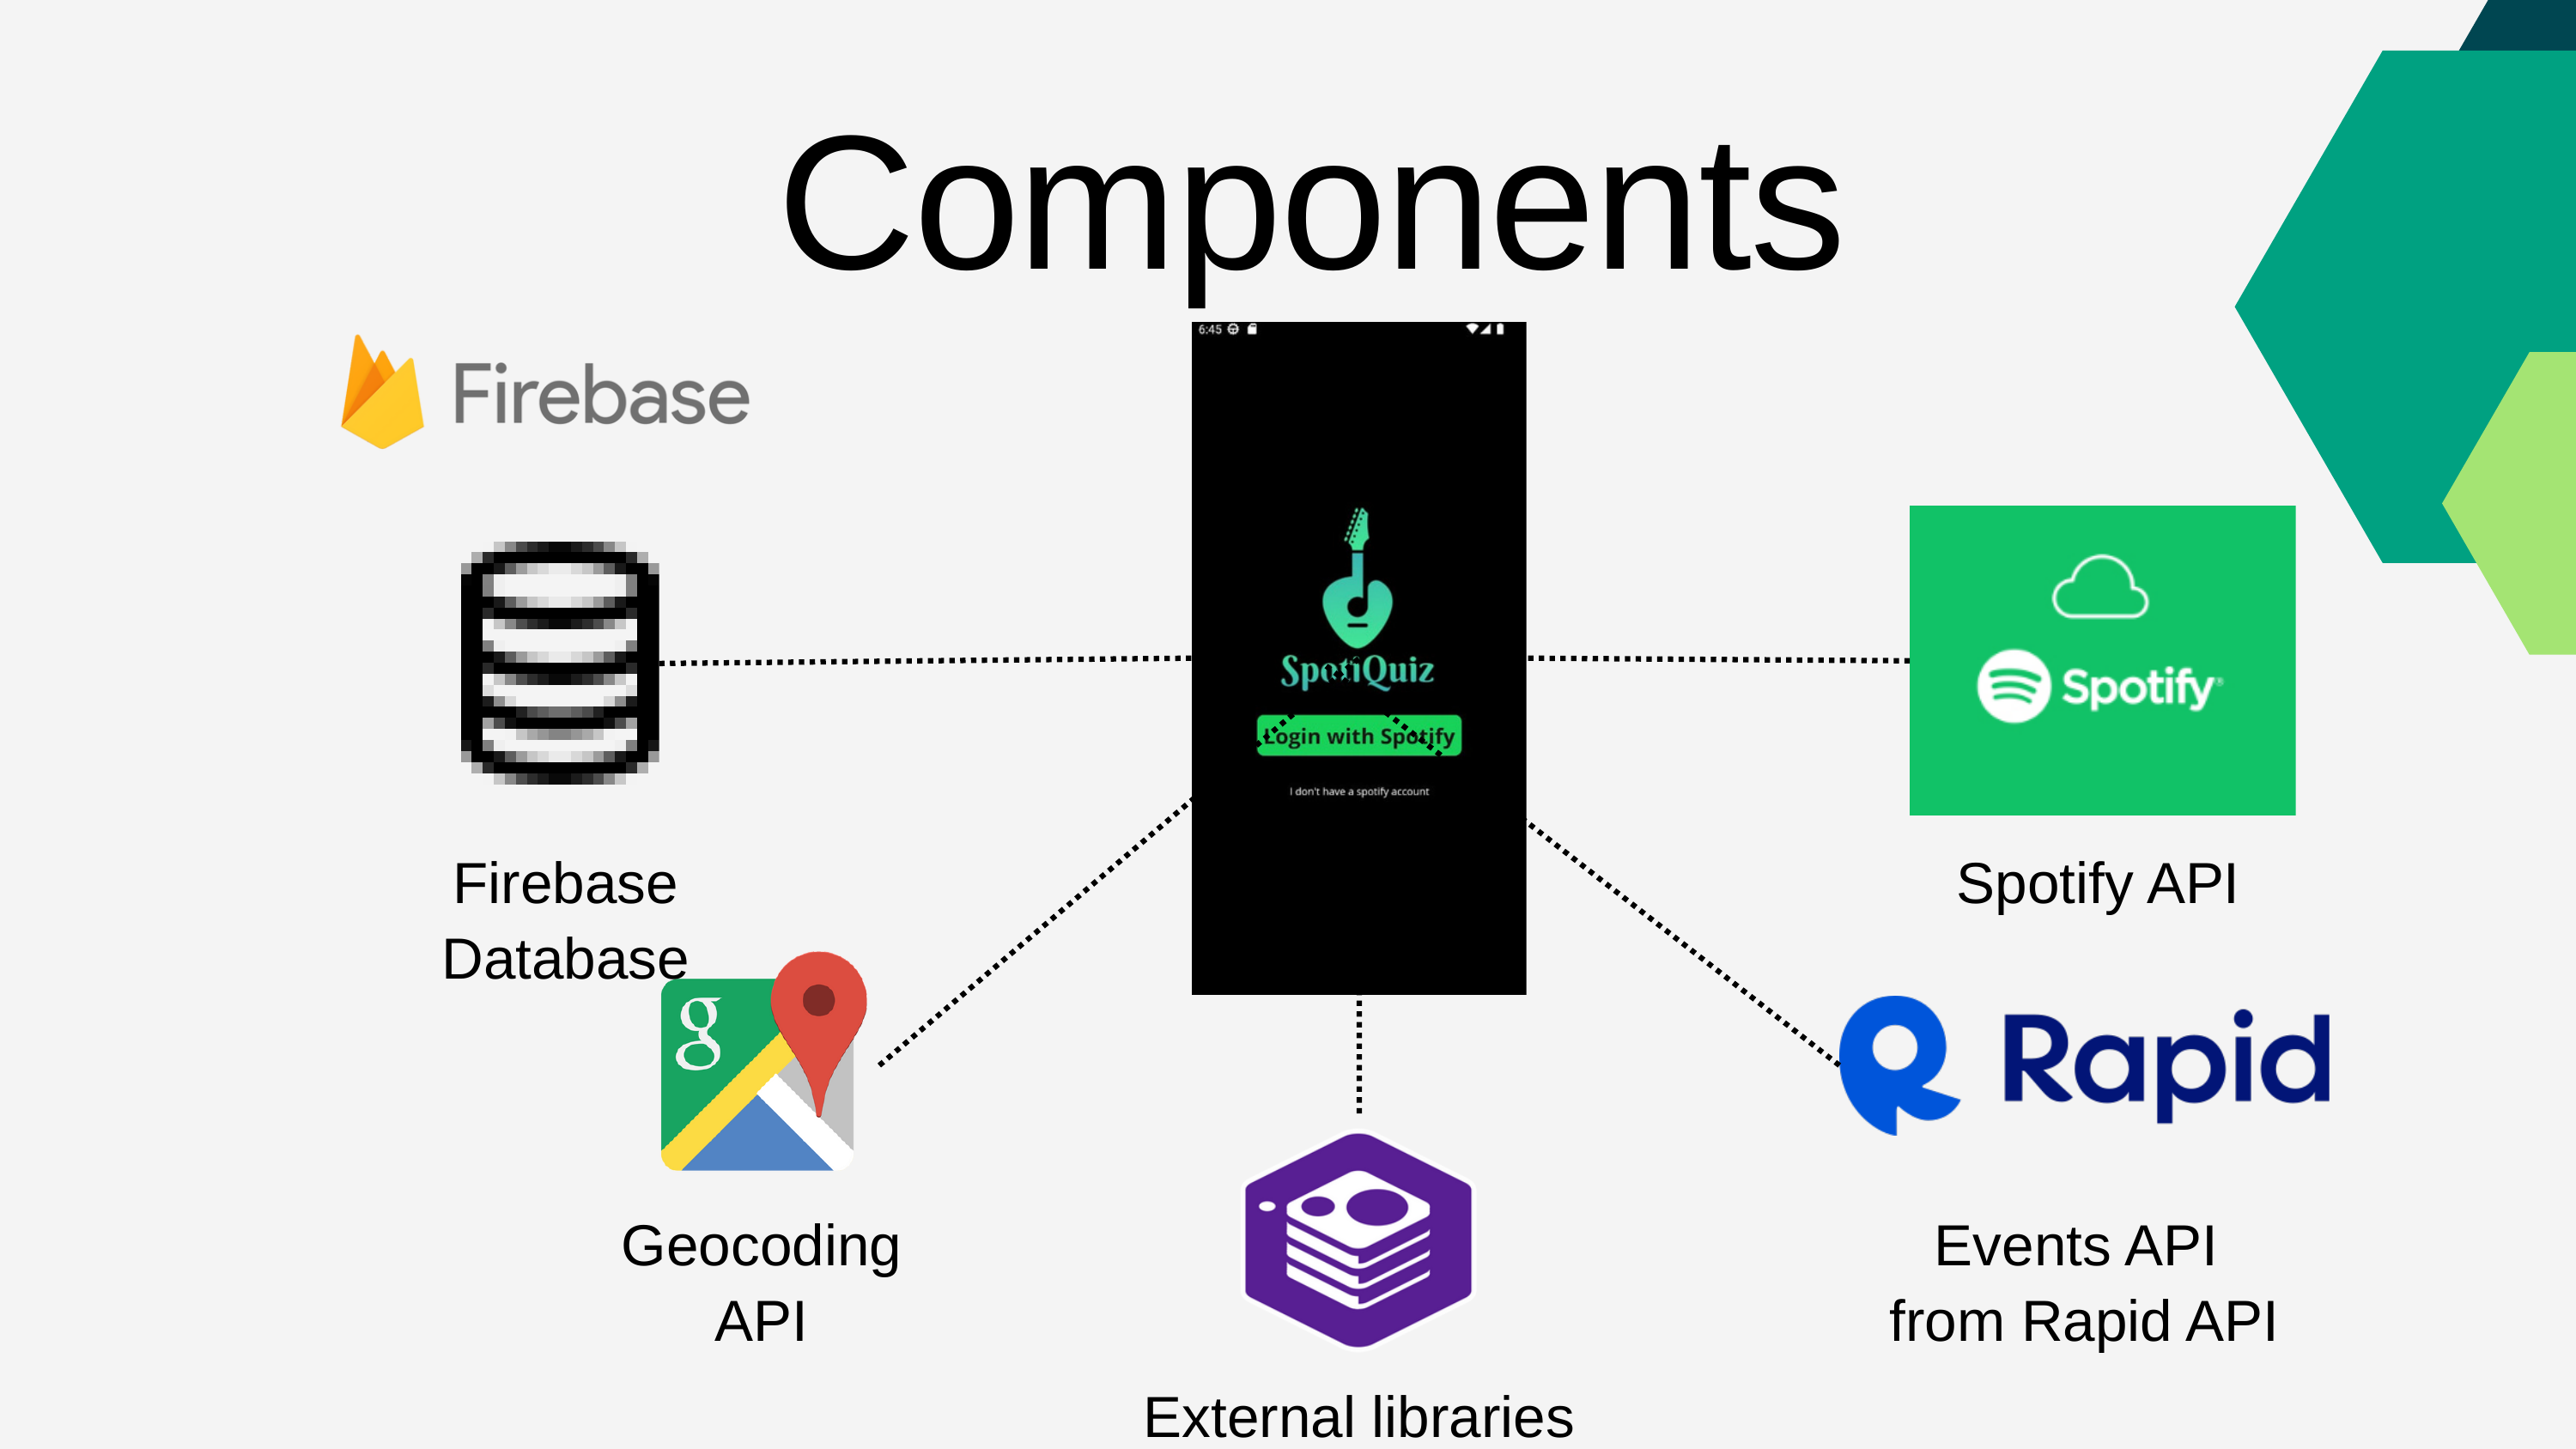

Components

Firebase Database
Spotify API

Geocoding API
Events API
from Rapid API
External libraries